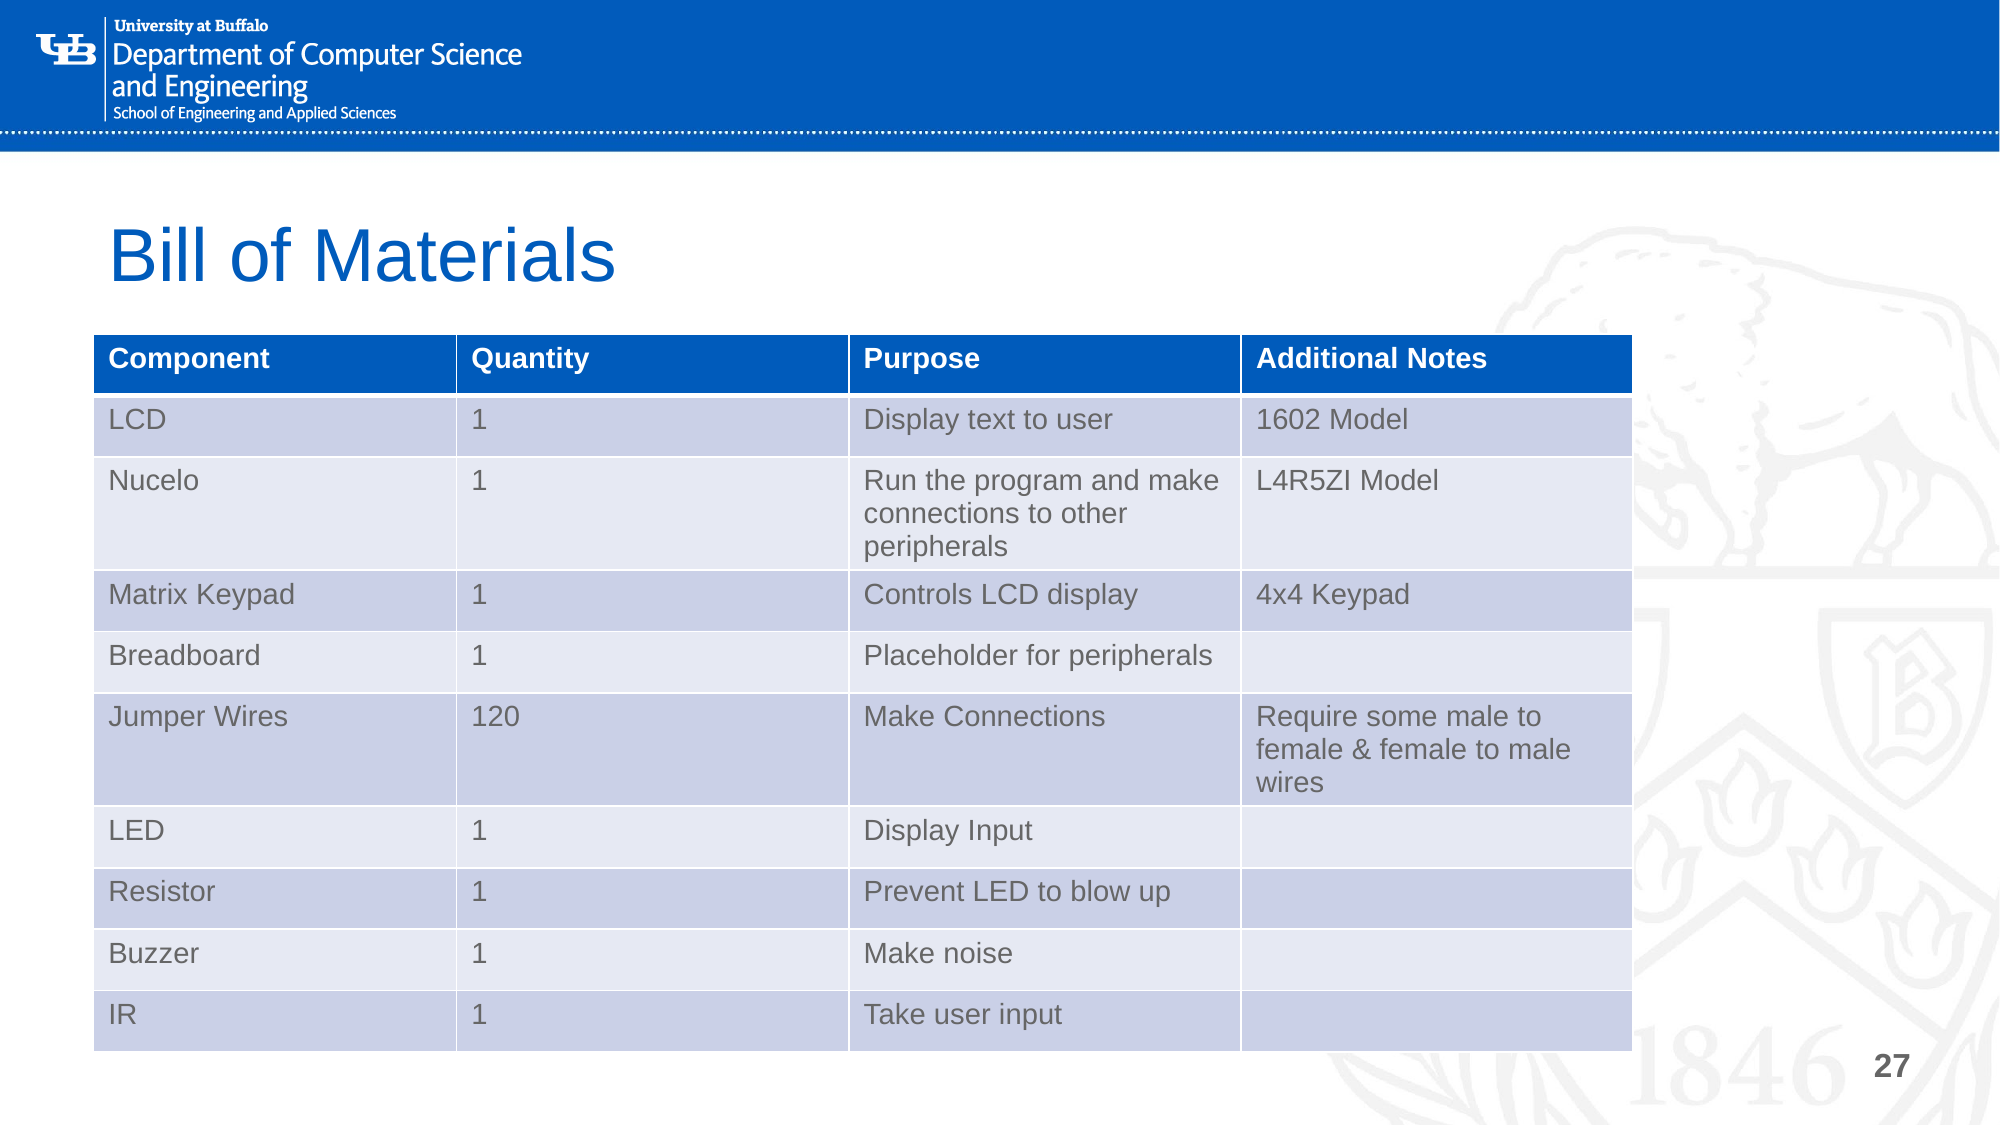

# Bill of Materials
| Component | Quantity | Purpose | Additional Notes |
| --- | --- | --- | --- |
| LCD | 1 | Display text to user | 1602 Model |
| Nucelo | 1 | Run the program and make connections to other peripherals | L4R5ZI Model |
| Matrix Keypad | 1 | Controls LCD display | 4x4 Keypad |
| Breadboard | 1 | Placeholder for peripherals |  |
| Jumper Wires | 120 | Make Connections | Require some male to female & female to male wires |
| LED | 1 | Display Input |  |
| Resistor | 1 | Prevent LED to blow up |  |
| Buzzer | 1 | Make noise |  |
| IR | 1 | Take user input |  |